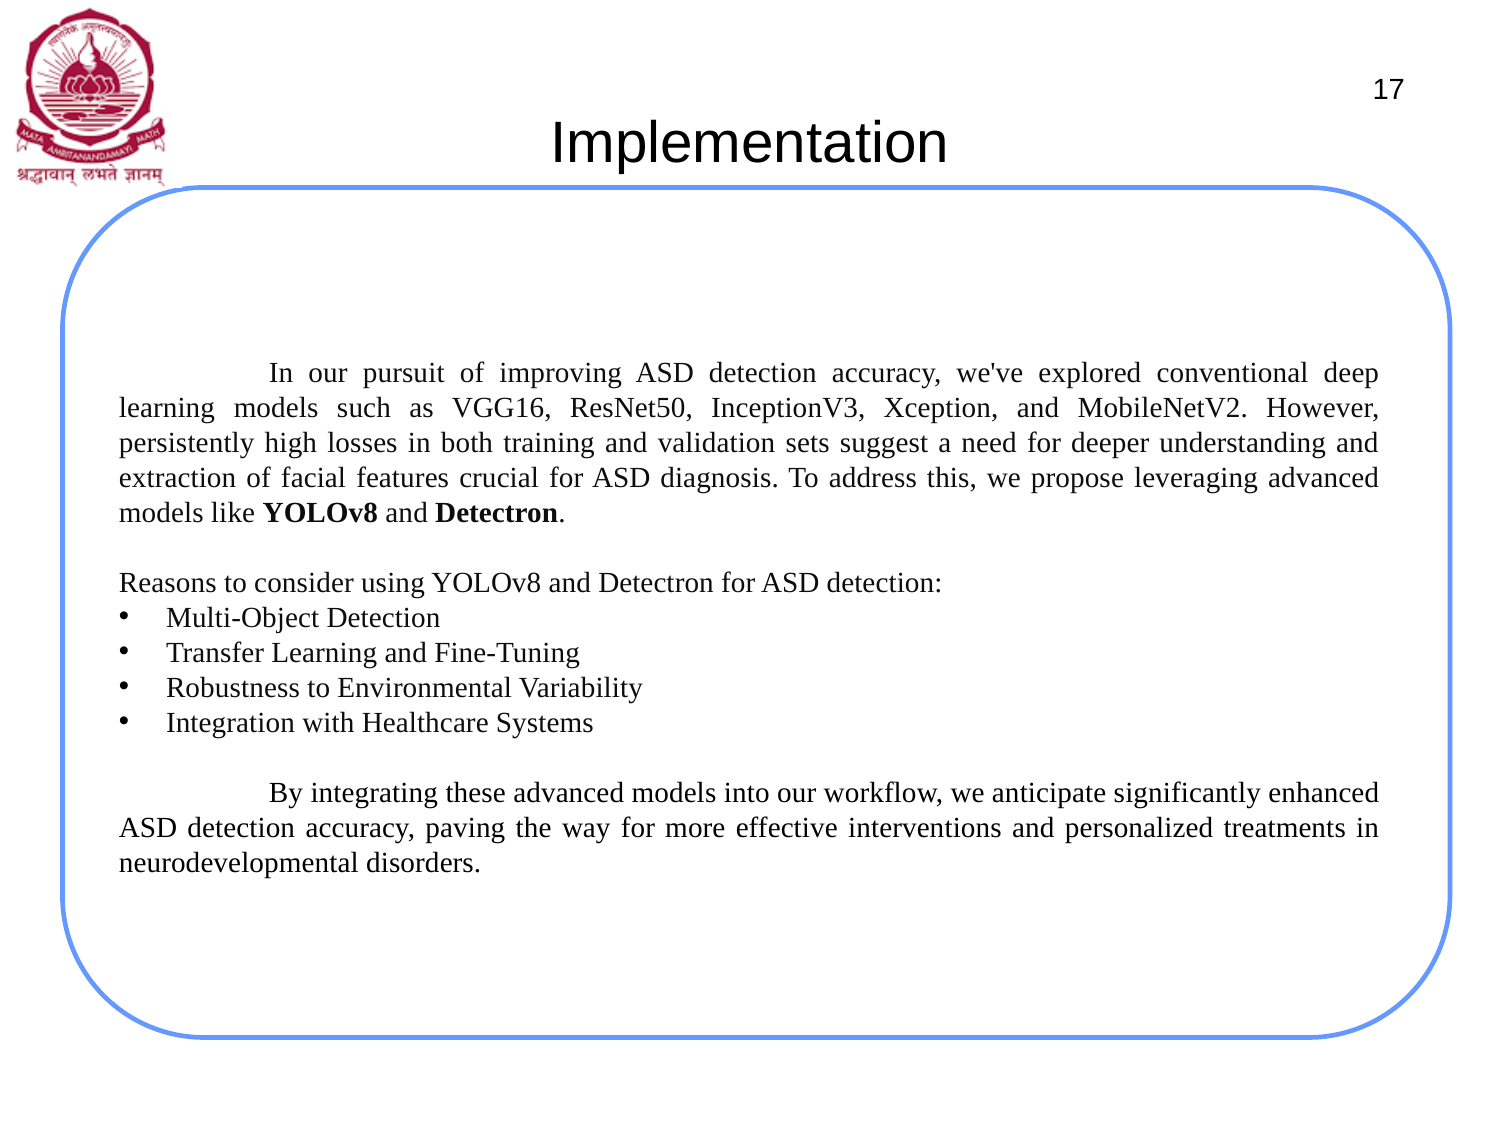

# Implementation
17
	In our pursuit of improving ASD detection accuracy, we've explored conventional deep learning models such as VGG16, ResNet50, InceptionV3, Xception, and MobileNetV2. However, persistently high losses in both training and validation sets suggest a need for deeper understanding and extraction of facial features crucial for ASD diagnosis. To address this, we propose leveraging advanced models like YOLOv8 and Detectron.

Reasons to consider using YOLOv8 and Detectron for ASD detection:
Multi-Object Detection
Transfer Learning and Fine-Tuning
Robustness to Environmental Variability
Integration with Healthcare Systems

	By integrating these advanced models into our workflow, we anticipate significantly enhanced ASD detection accuracy, paving the way for more effective interventions and personalized treatments in neurodevelopmental disorders.